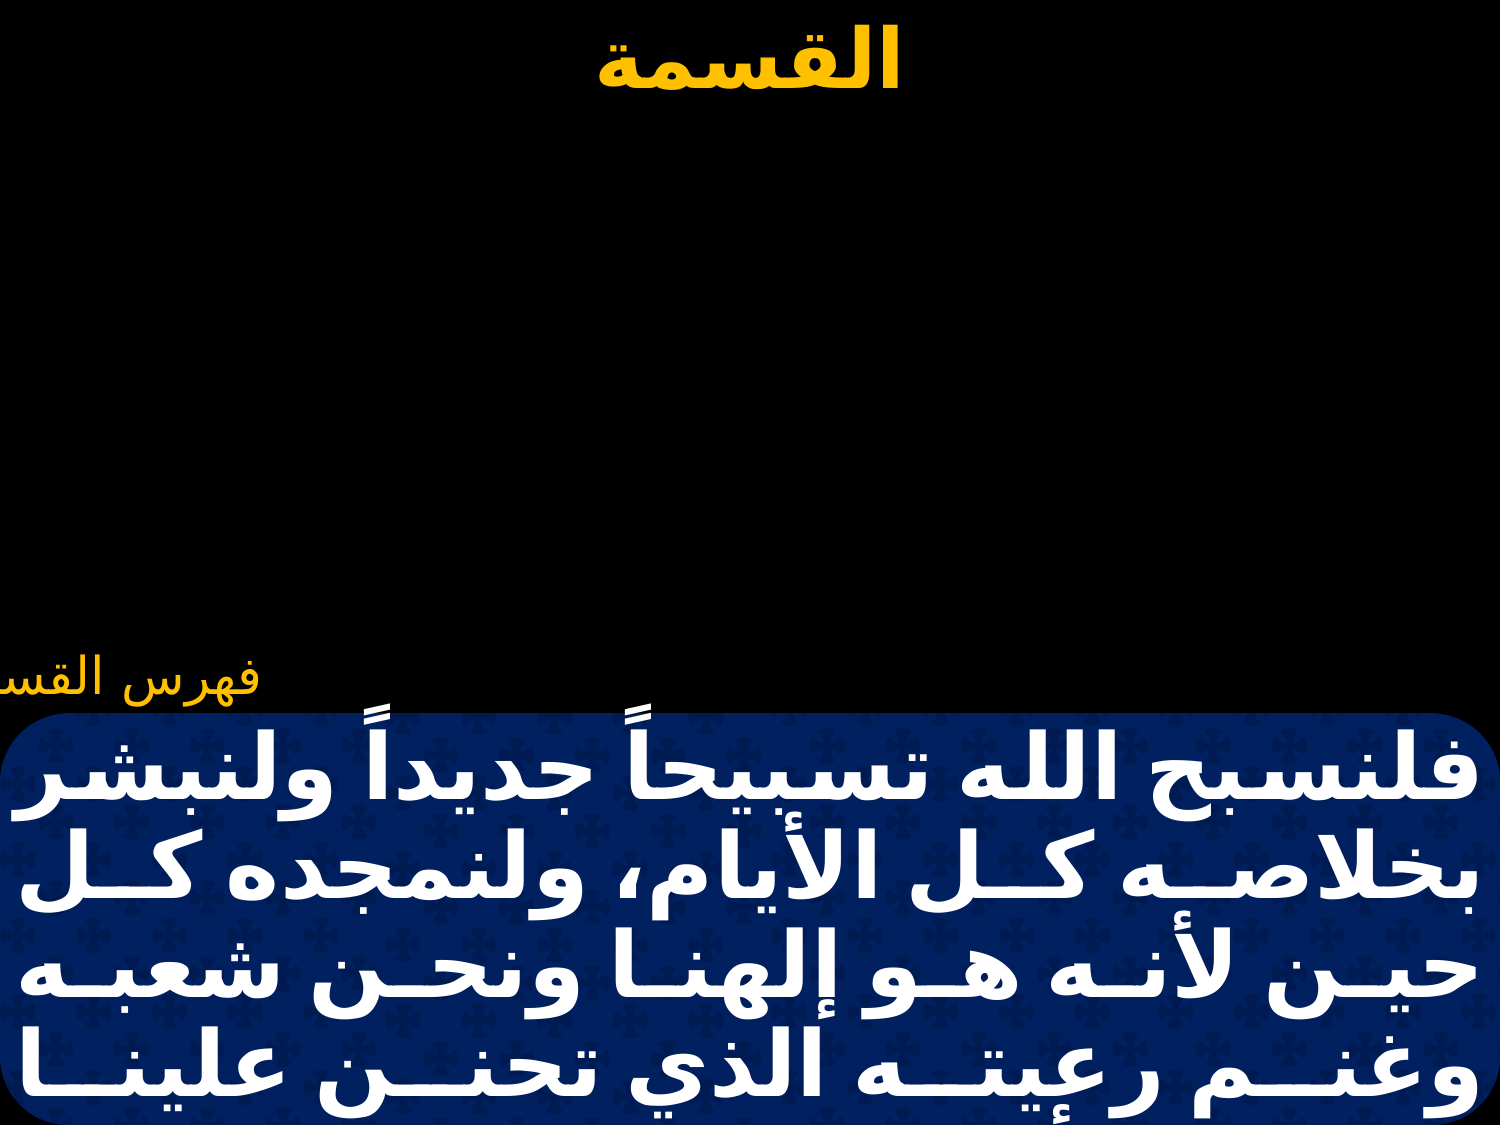

# قسمة النيروز (لنسبح الله تسبيحا جديدا)
فلنسبح الله تسبيحاً جديداً ولنبشر بخلاصه كل الأيام، ولنمجده كل حين لأنه هو إلهنا ونحن شعبه وغنم رعيته الذي تحنن علينا وجددنا وأصعدنا من العمق إلى النور، وأعتقنا من الموت وأنعم علينا